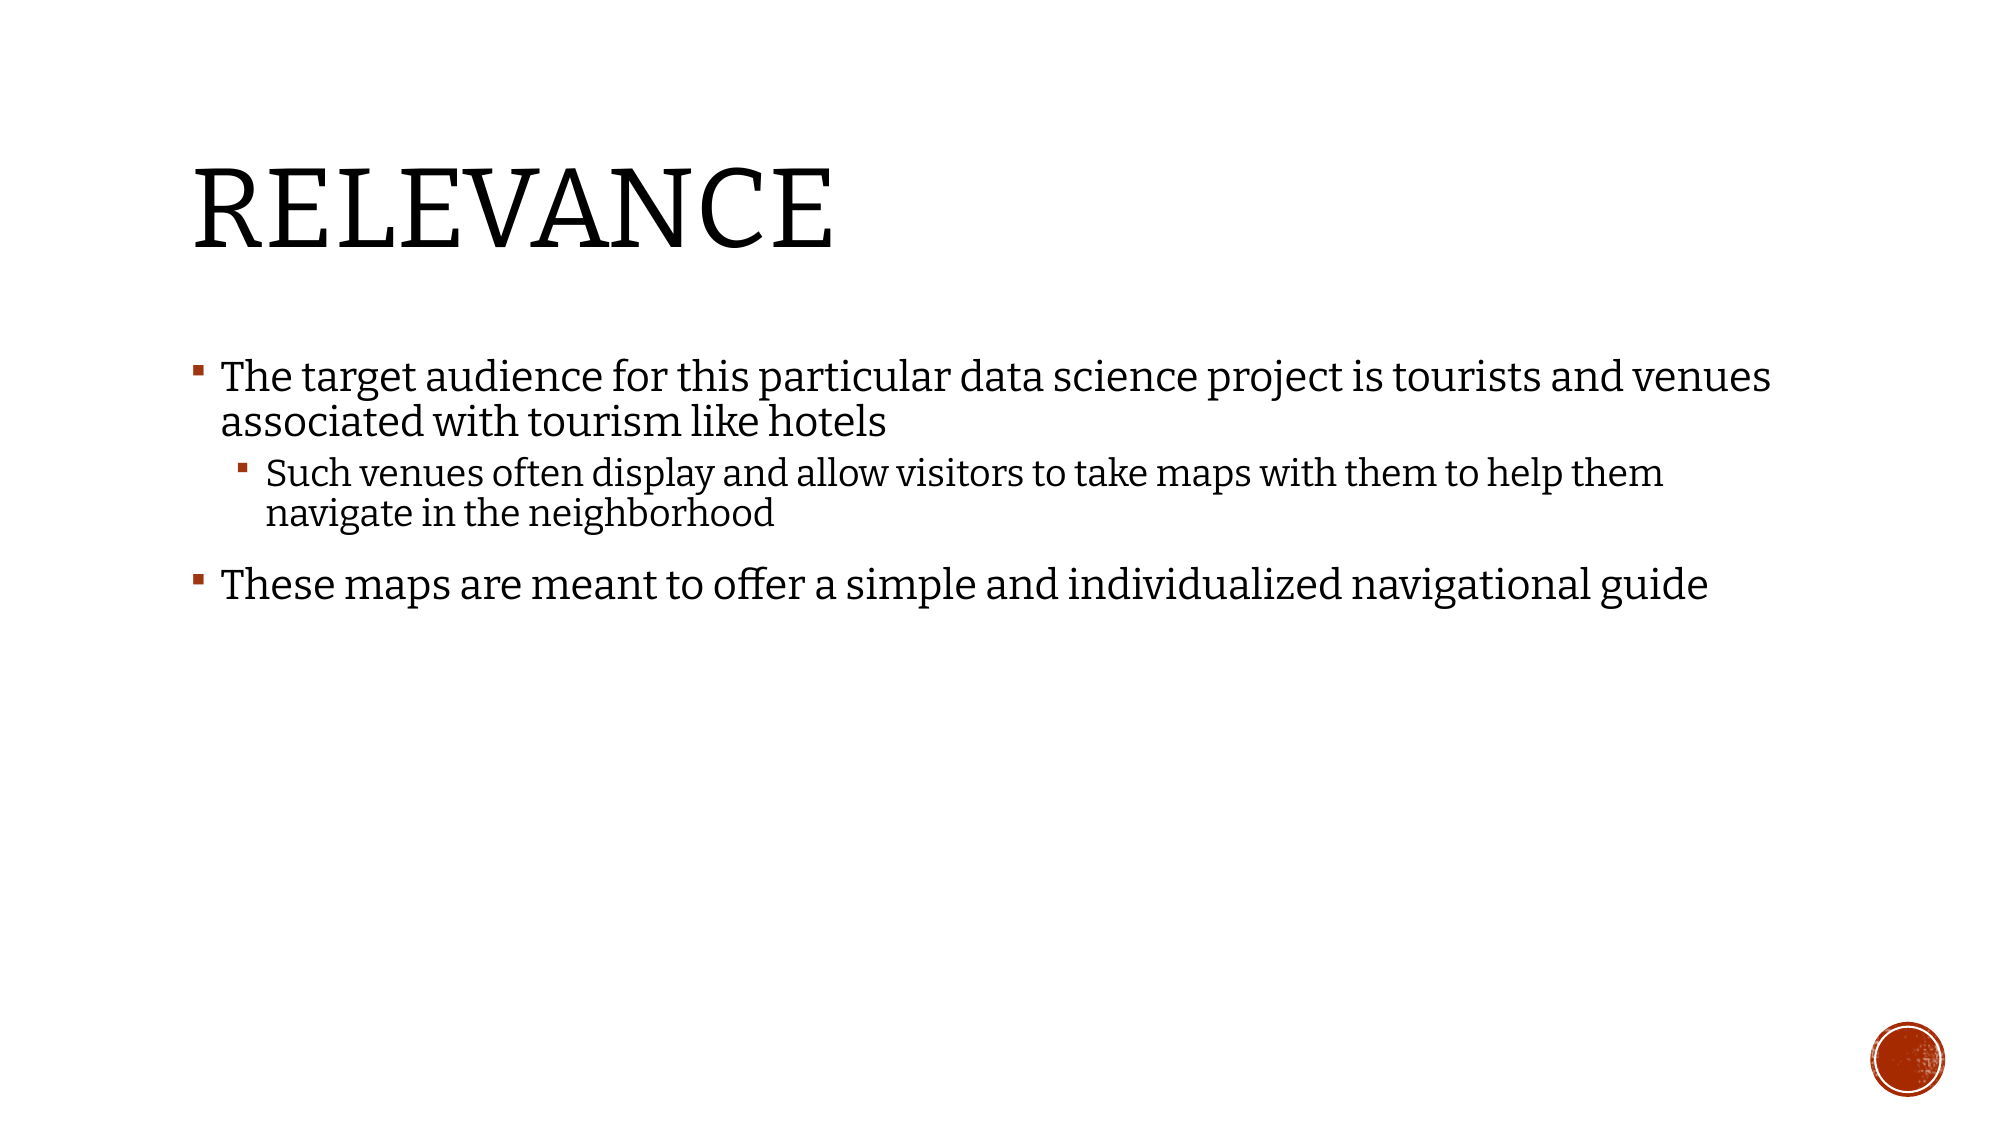

# Relevance
The target audience for this particular data science project is tourists and venues associated with tourism like hotels
Such venues often display and allow visitors to take maps with them to help them navigate in the neighborhood
These maps are meant to offer a simple and individualized navigational guide